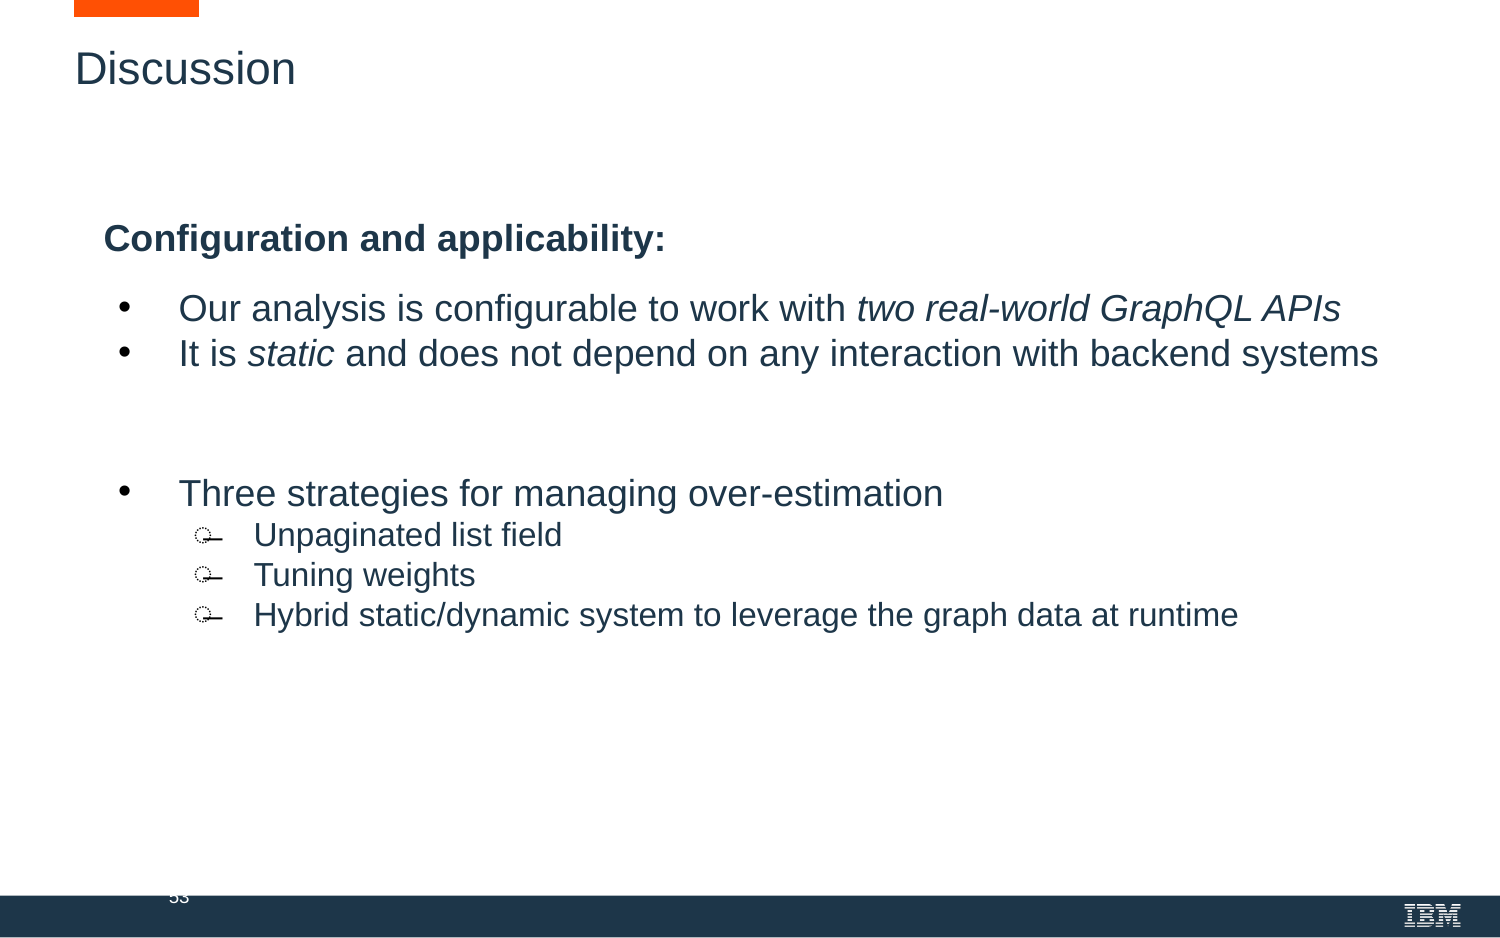

# Discussion
Configuration and applicability:
Our analysis is configurable to work with two real-world GraphQL APIs
It is static and does not depend on any interaction with backend systems

Three strategies for managing over-estimation
Unpaginated list field
Tuning weights
Hybrid static/dynamic system to leverage the graph data at runtime